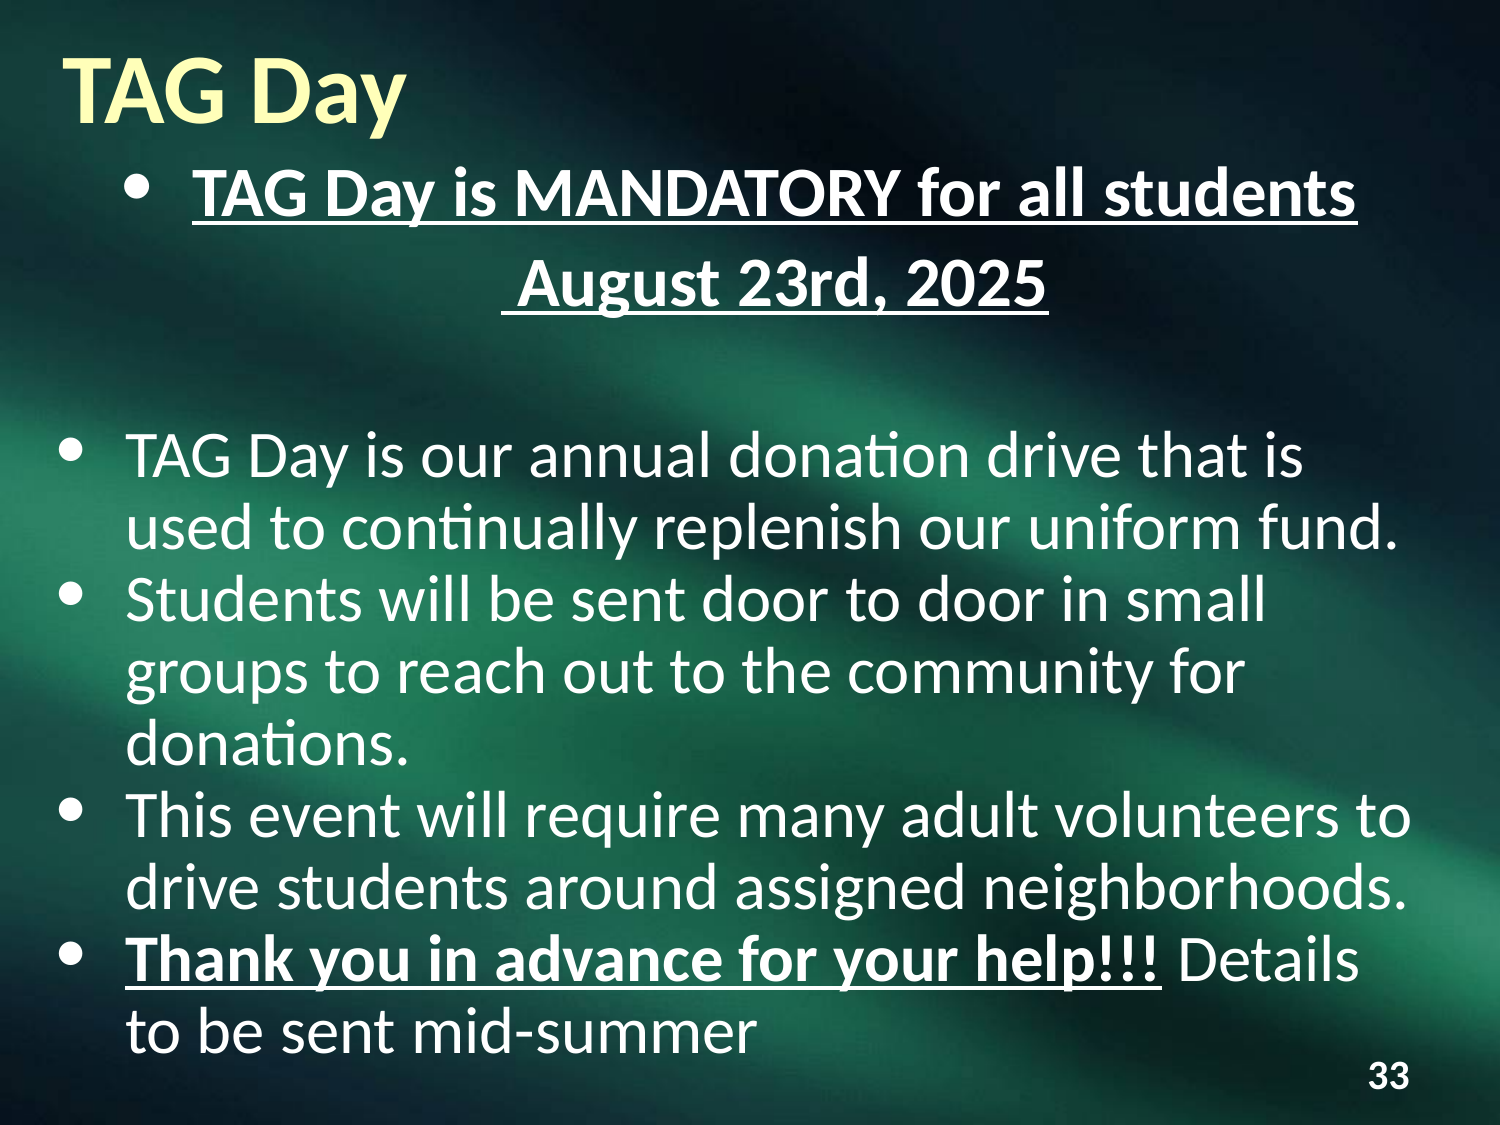

# TAG Day

TAG Day is MANDATORY for all students
 August 23rd, 2025

TAG Day is our annual donation drive that is used to continually replenish our uniform fund.
Students will be sent door to door in small groups to reach out to the community for donations.
This event will require many adult volunteers to drive students around assigned neighborhoods.
Thank you in advance for your help!!! Details to be sent mid-summer
33